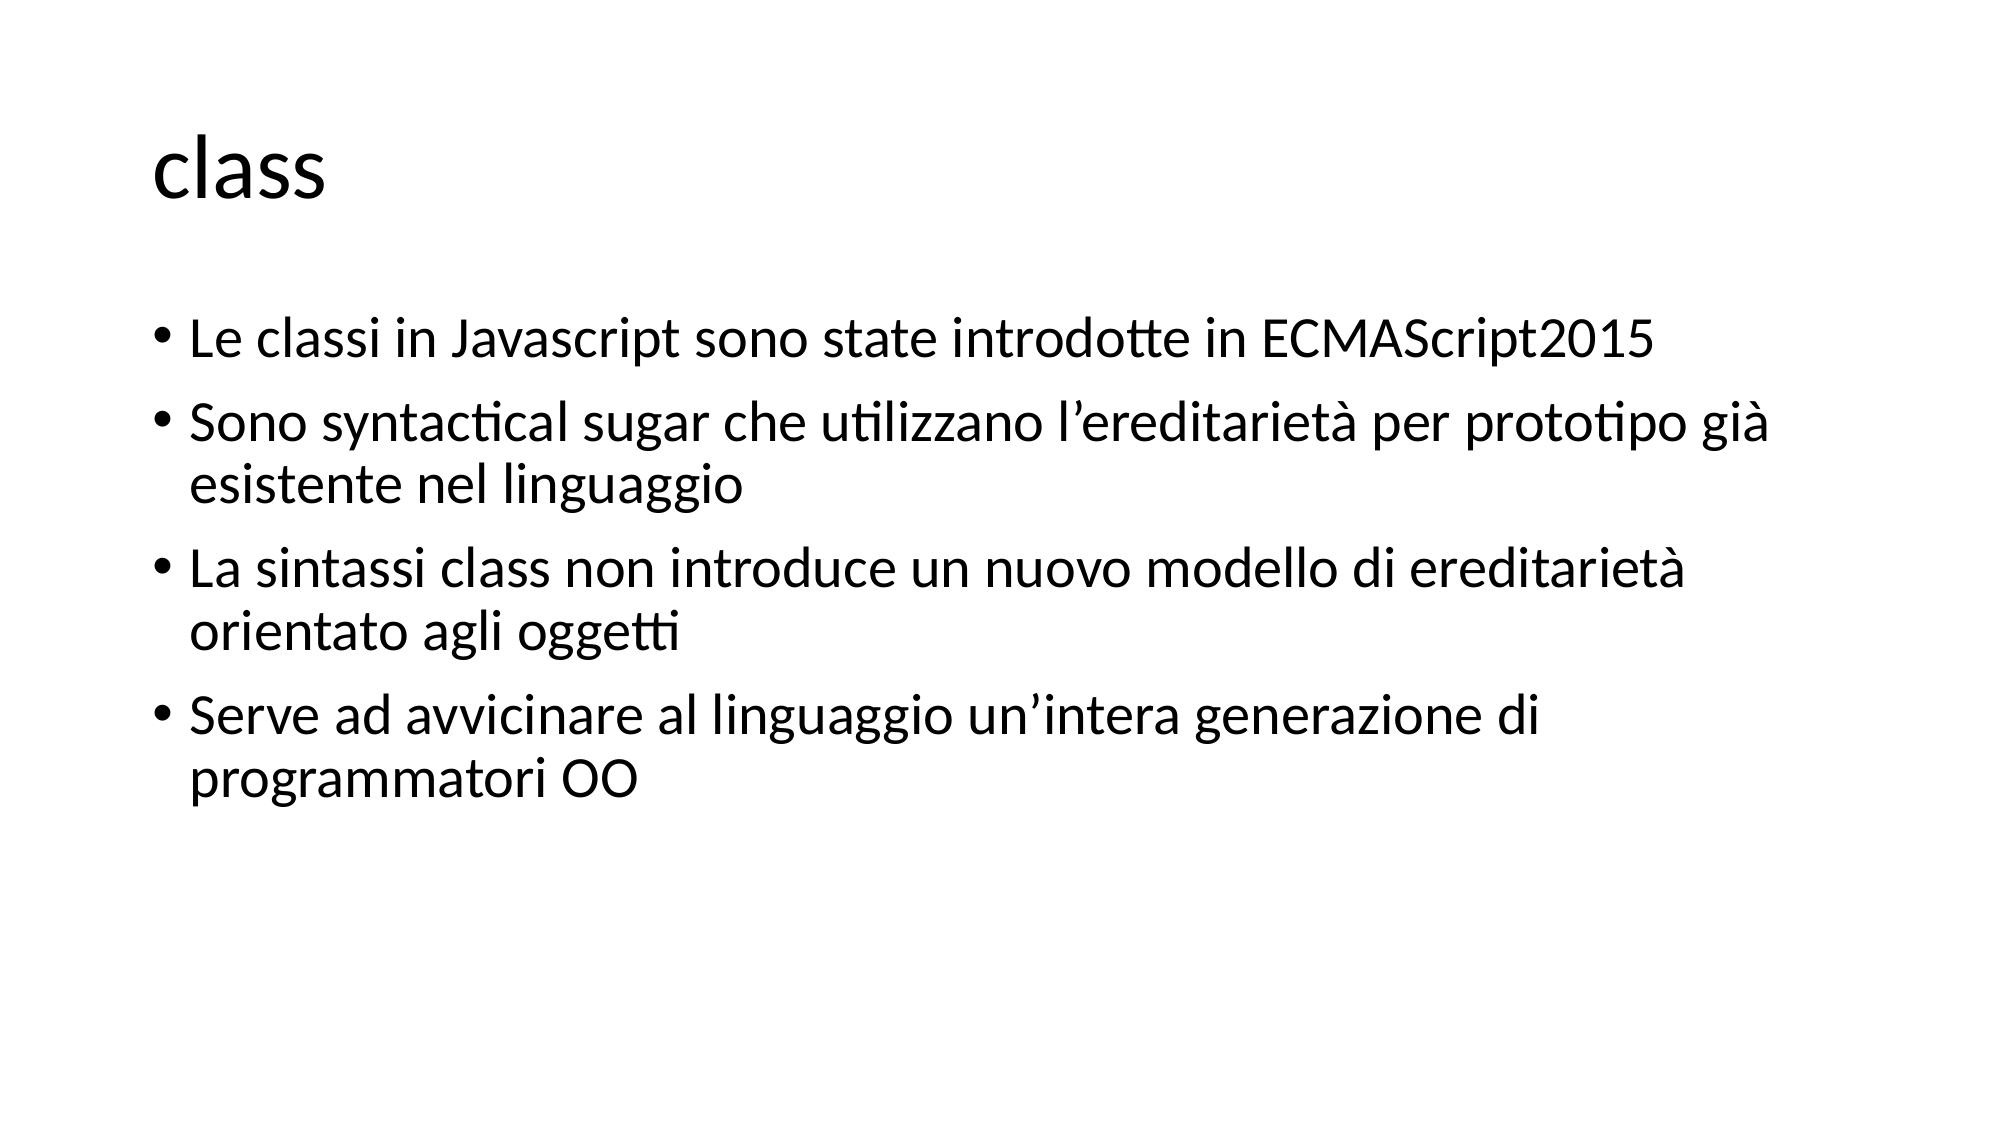

# class
Le classi in Javascript sono state introdotte in ECMAScript2015
Sono syntactical sugar che utilizzano l’ereditarietà per prototipo già esistente nel linguaggio
La sintassi class non introduce un nuovo modello di ereditarietà orientato agli oggetti
Serve ad avvicinare al linguaggio un’intera generazione di programmatori OO